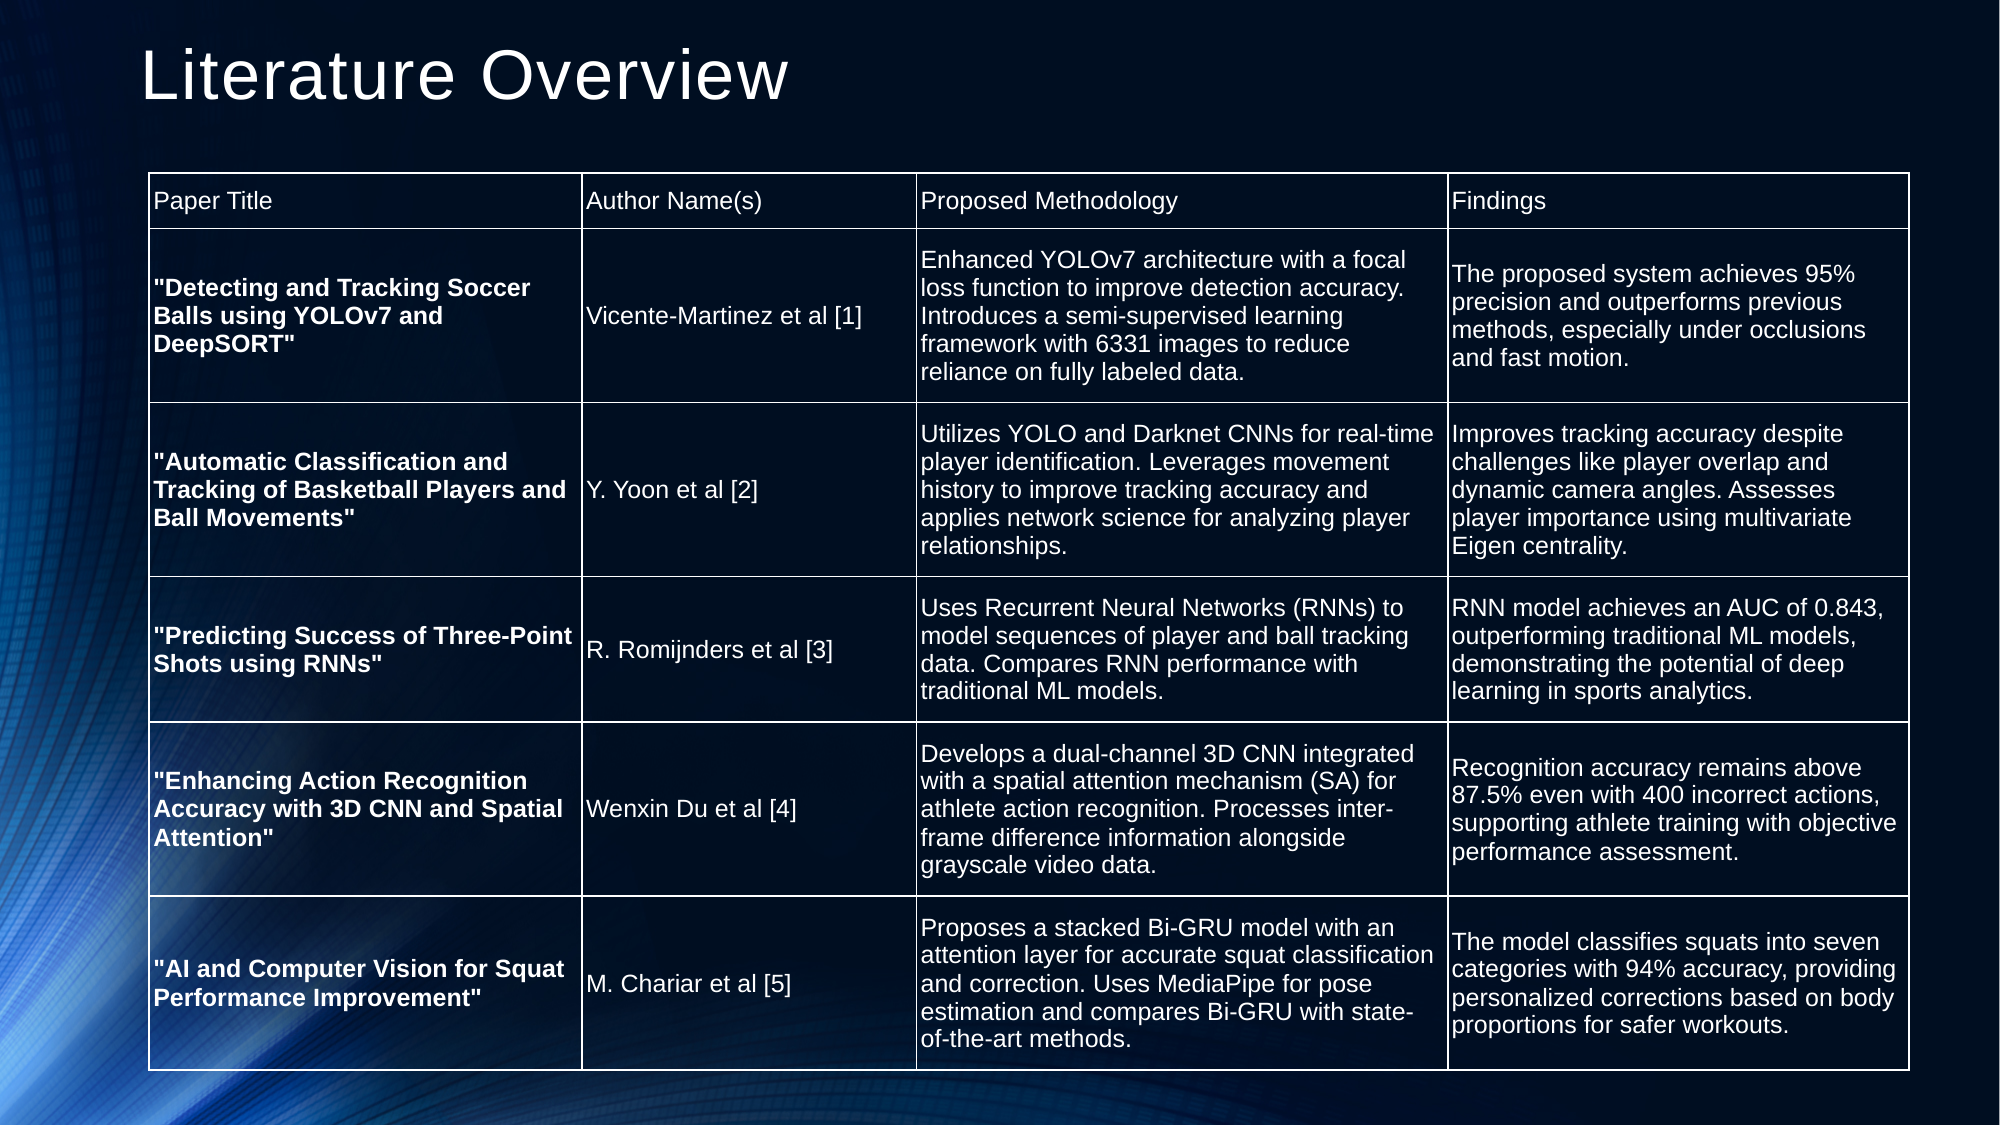

# Literature Overview
| Paper Title | Author Name(s) | Proposed Methodology | Findings |
| --- | --- | --- | --- |
| "Detecting and Tracking Soccer Balls using YOLOv7 and DeepSORT" | Vicente-Martinez et al [1] | Enhanced YOLOv7 architecture with a focal loss function to improve detection accuracy. Introduces a semi-supervised learning framework with 6331 images to reduce reliance on fully labeled data. | The proposed system achieves 95% precision and outperforms previous methods, especially under occlusions and fast motion. |
| "Automatic Classification and Tracking of Basketball Players and Ball Movements" | Y. Yoon et al [2] | Utilizes YOLO and Darknet CNNs for real-time player identification. Leverages movement history to improve tracking accuracy and applies network science for analyzing player relationships. | Improves tracking accuracy despite challenges like player overlap and dynamic camera angles. Assesses player importance using multivariate Eigen centrality. |
| "Predicting Success of Three-Point Shots using RNNs" | R. Romijnders et al [3] | Uses Recurrent Neural Networks (RNNs) to model sequences of player and ball tracking data. Compares RNN performance with traditional ML models. | RNN model achieves an AUC of 0.843, outperforming traditional ML models, demonstrating the potential of deep learning in sports analytics. |
| "Enhancing Action Recognition Accuracy with 3D CNN and Spatial Attention" | Wenxin Du et al [4] | Develops a dual-channel 3D CNN integrated with a spatial attention mechanism (SA) for athlete action recognition. Processes inter-frame difference information alongside grayscale video data. | Recognition accuracy remains above 87.5% even with 400 incorrect actions, supporting athlete training with objective performance assessment. |
| "AI and Computer Vision for Squat Performance Improvement" | M. Chariar et al [5] | Proposes a stacked Bi-GRU model with an attention layer for accurate squat classification and correction. Uses MediaPipe for pose estimation and compares Bi-GRU with state-of-the-art methods. | The model classifies squats into seven categories with 94% accuracy, providing personalized corrections based on body proportions for safer workouts. |